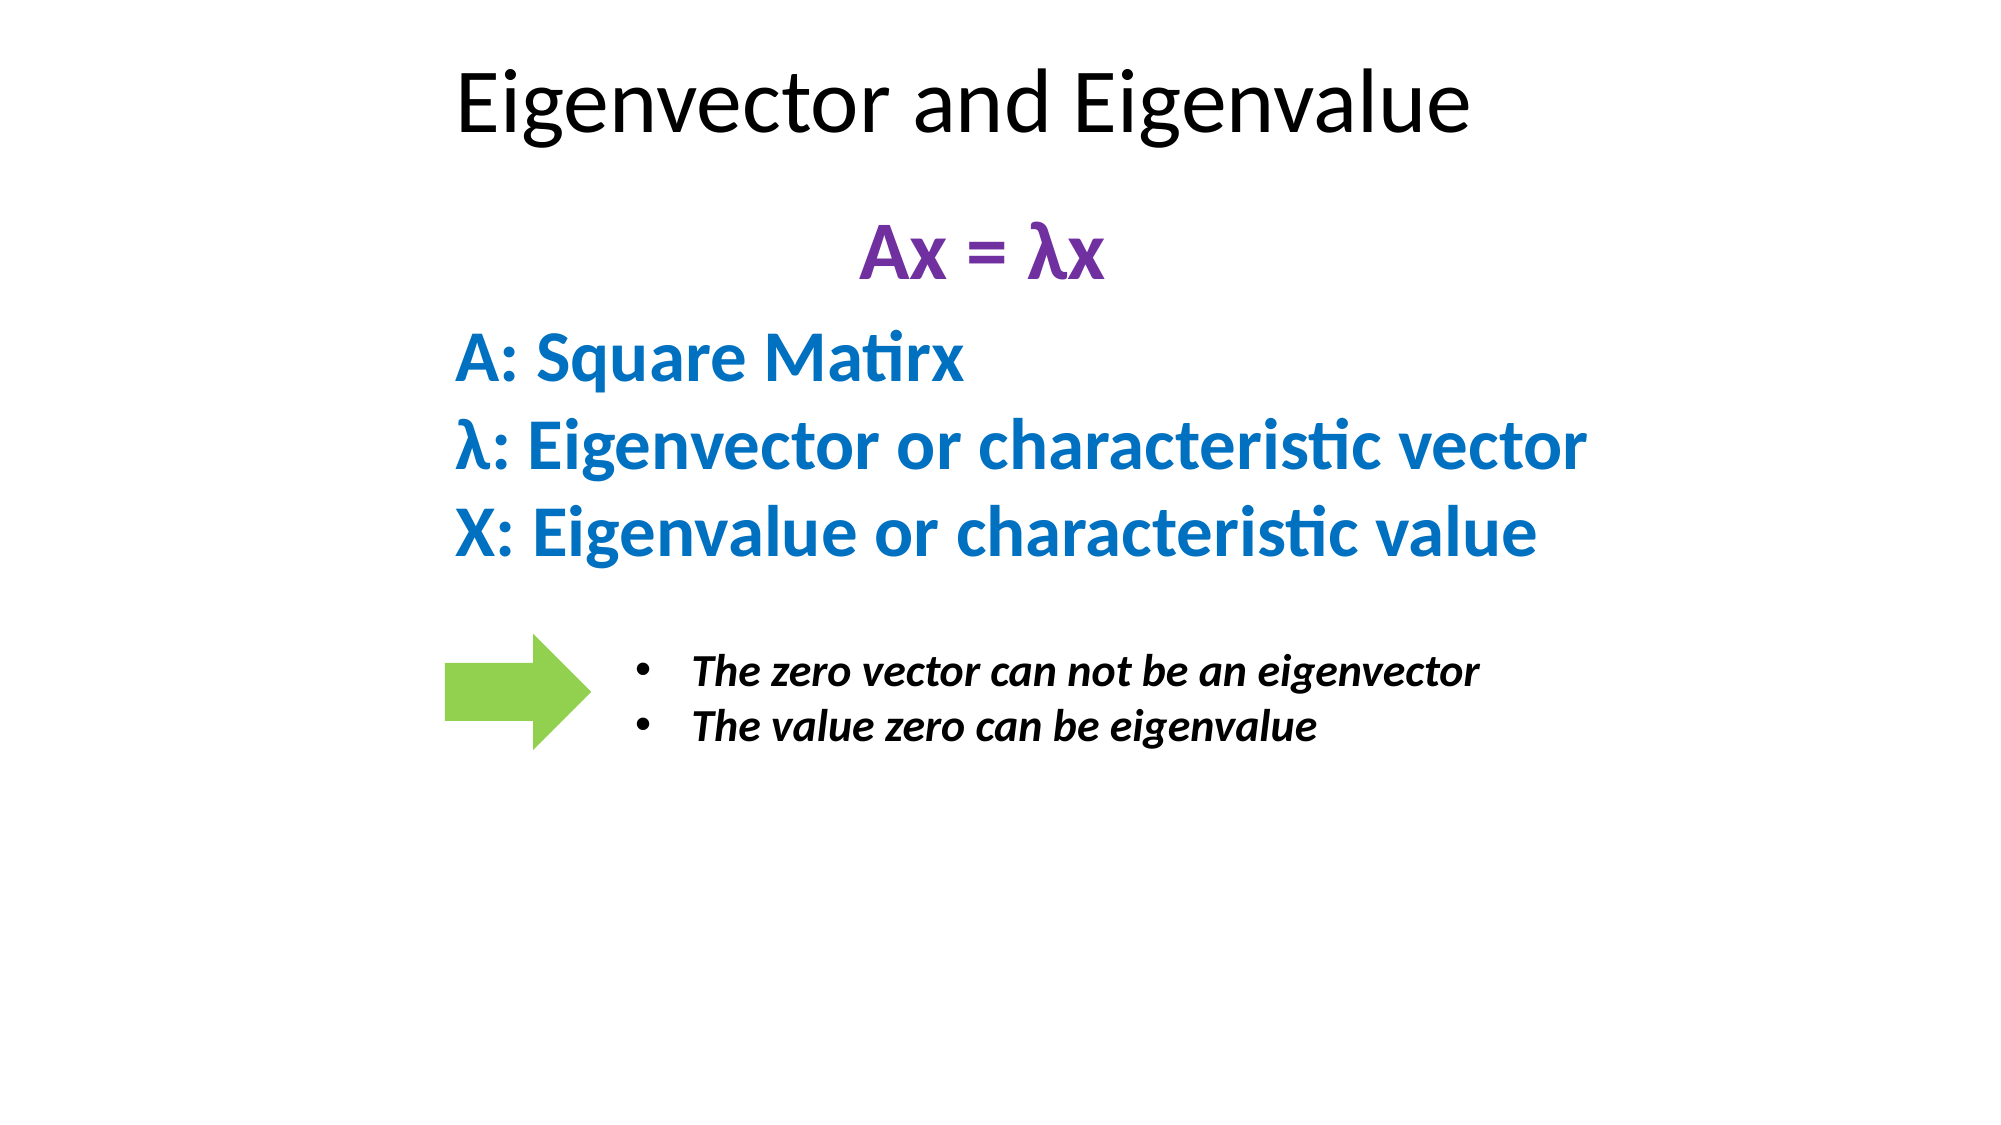

# Eigenvector and Eigenvalue
Ax = λx
A: Square Matirx
λ: Eigenvector or characteristic vector
X: Eigenvalue or characteristic value

The zero vector can not be an eigenvector
The value zero can be eigenvalue